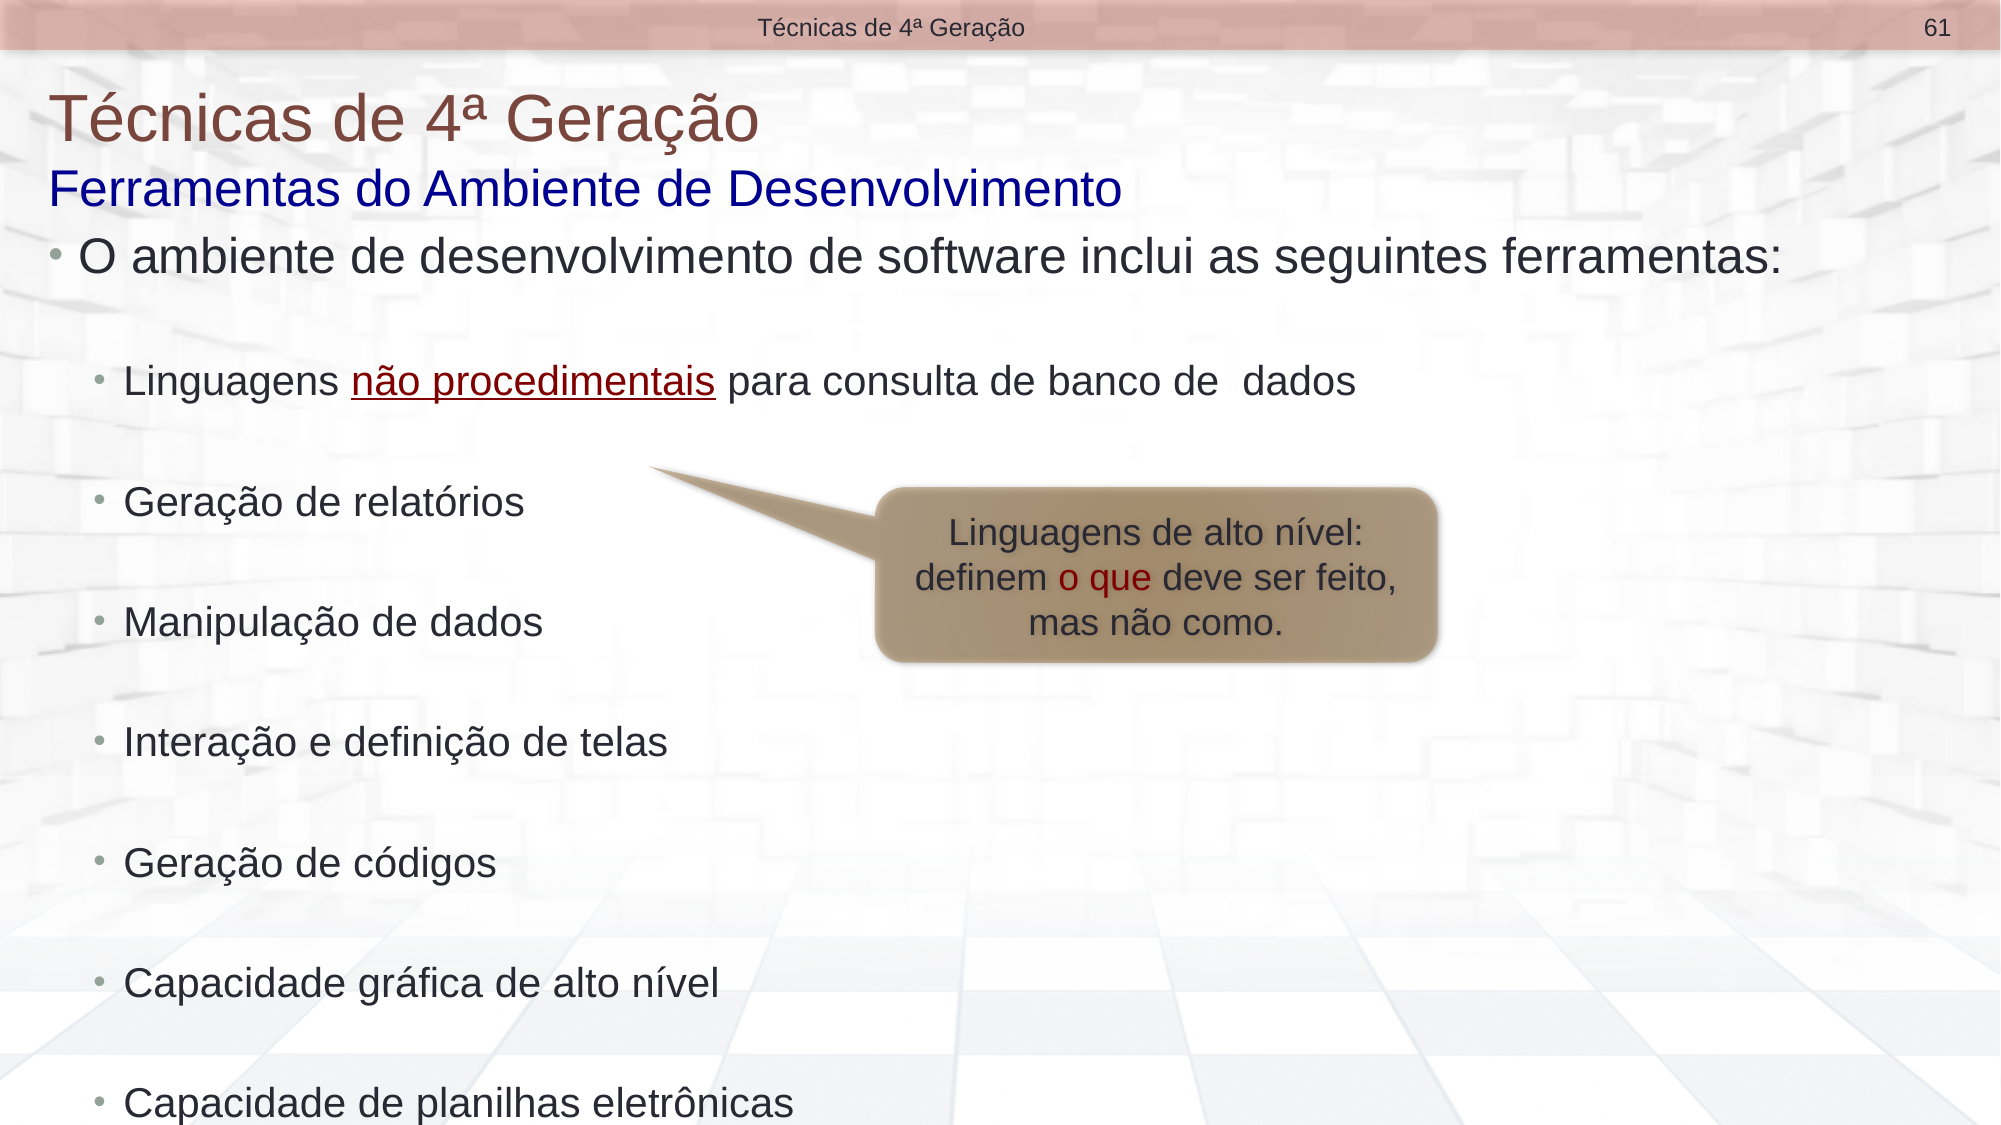

61
Técnicas de 4ª Geração
# Técnicas de 4ª Geração Ferramentas do Ambiente de Desenvolvimento
O ambiente de desenvolvimento de software inclui as seguintes ferramentas:

Linguagens não procedimentais para consulta de banco de  dados

Geração de relatórios

Manipulação de dados

Interação e definição de telas

Geração de códigos

Capacidade gráfica de alto nível

Capacidade de planilhas eletrônicas
Linguagens de alto nível: definem o que deve ser feito, mas não como.